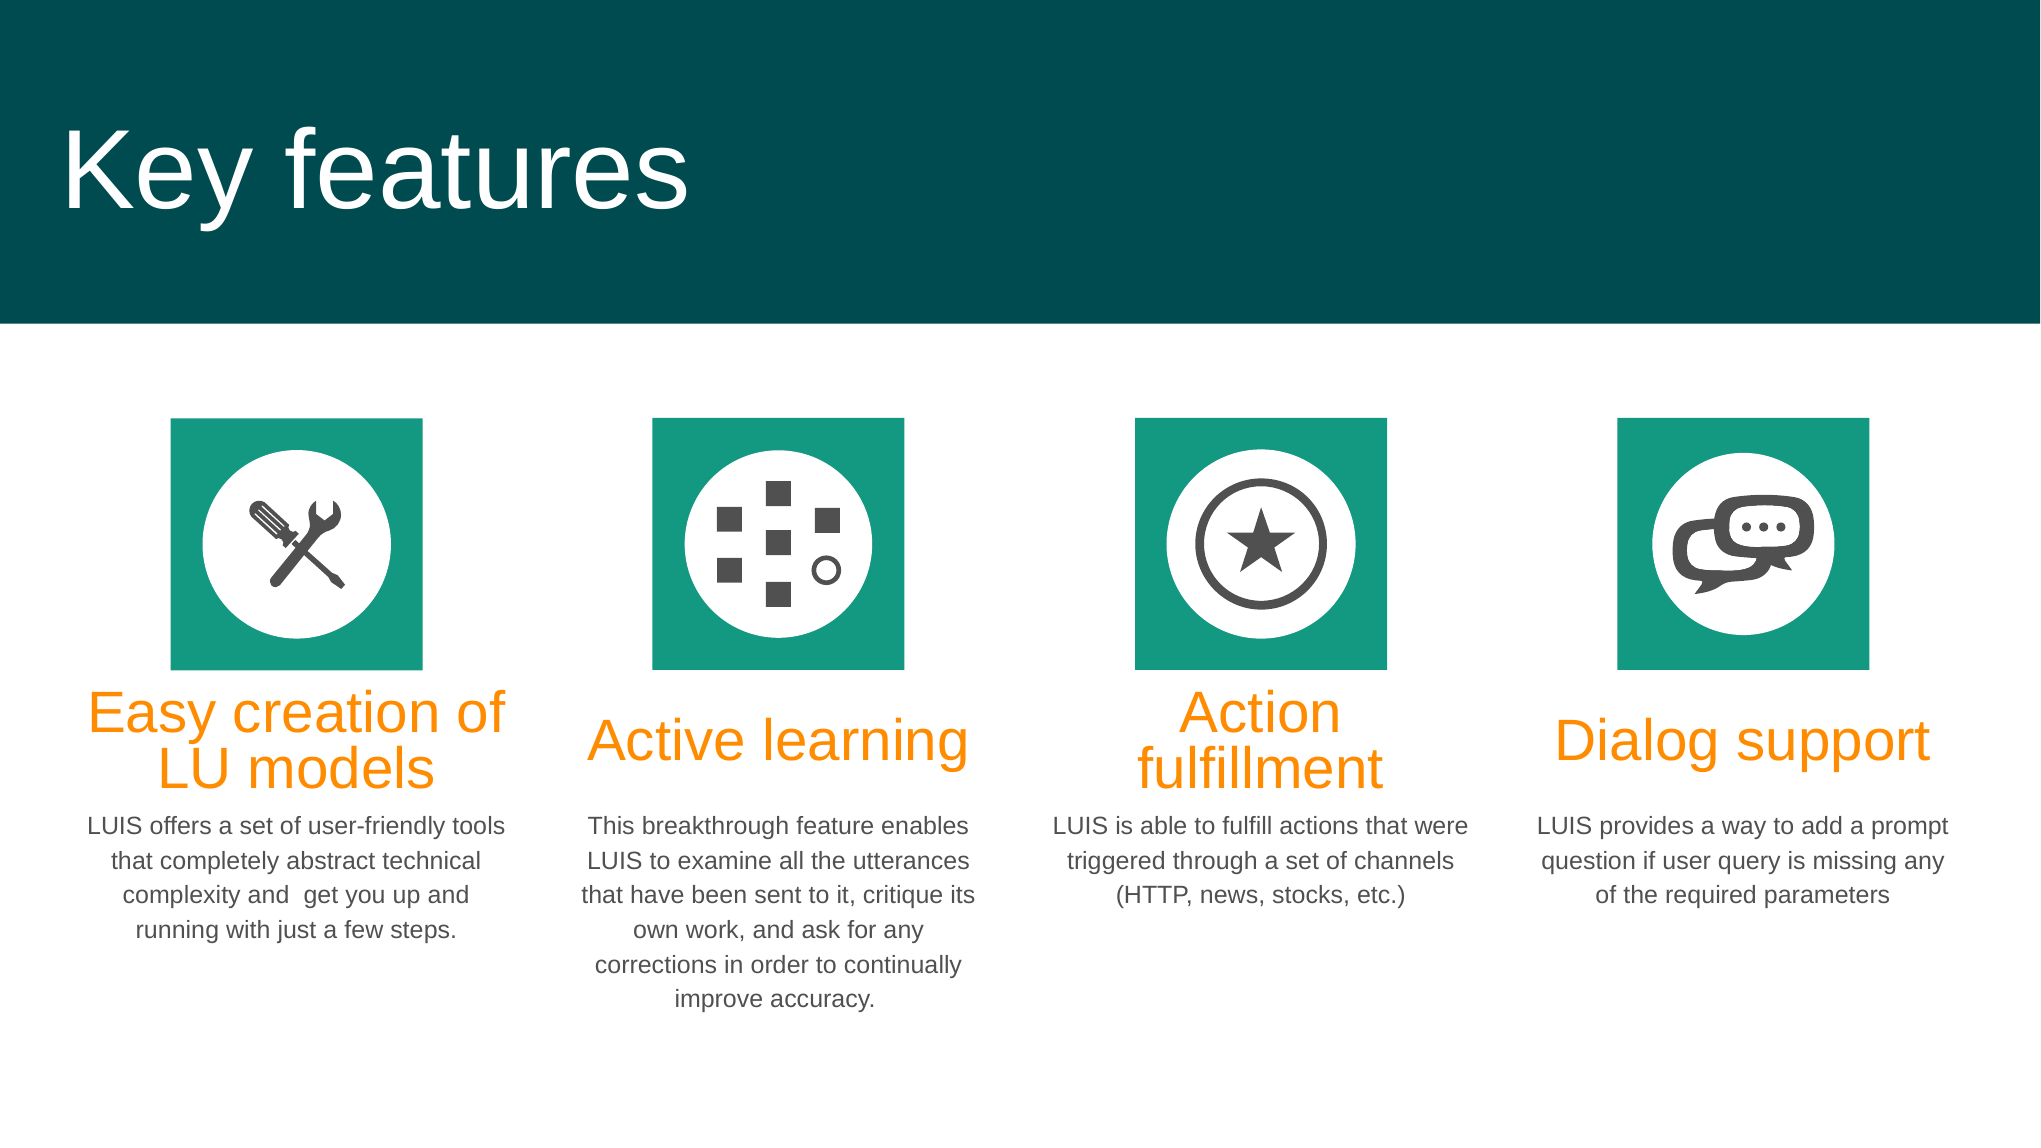

# Key features

Easy creation of LU models
Active learning
Action fulfillment
Dialog support
LUIS offers a set of user-friendly tools that completely abstract technical complexity and  get you up and running with just a few steps.
This breakthrough feature enables LUIS to examine all the utterances that have been sent to it, critique its own work, and ask for any corrections in order to continually improve accuracy.
LUIS is able to fulfill actions that were triggered through a set of channels (HTTP, news, stocks, etc.)
LUIS provides a way to add a prompt question if user query is missing any of the required parameters